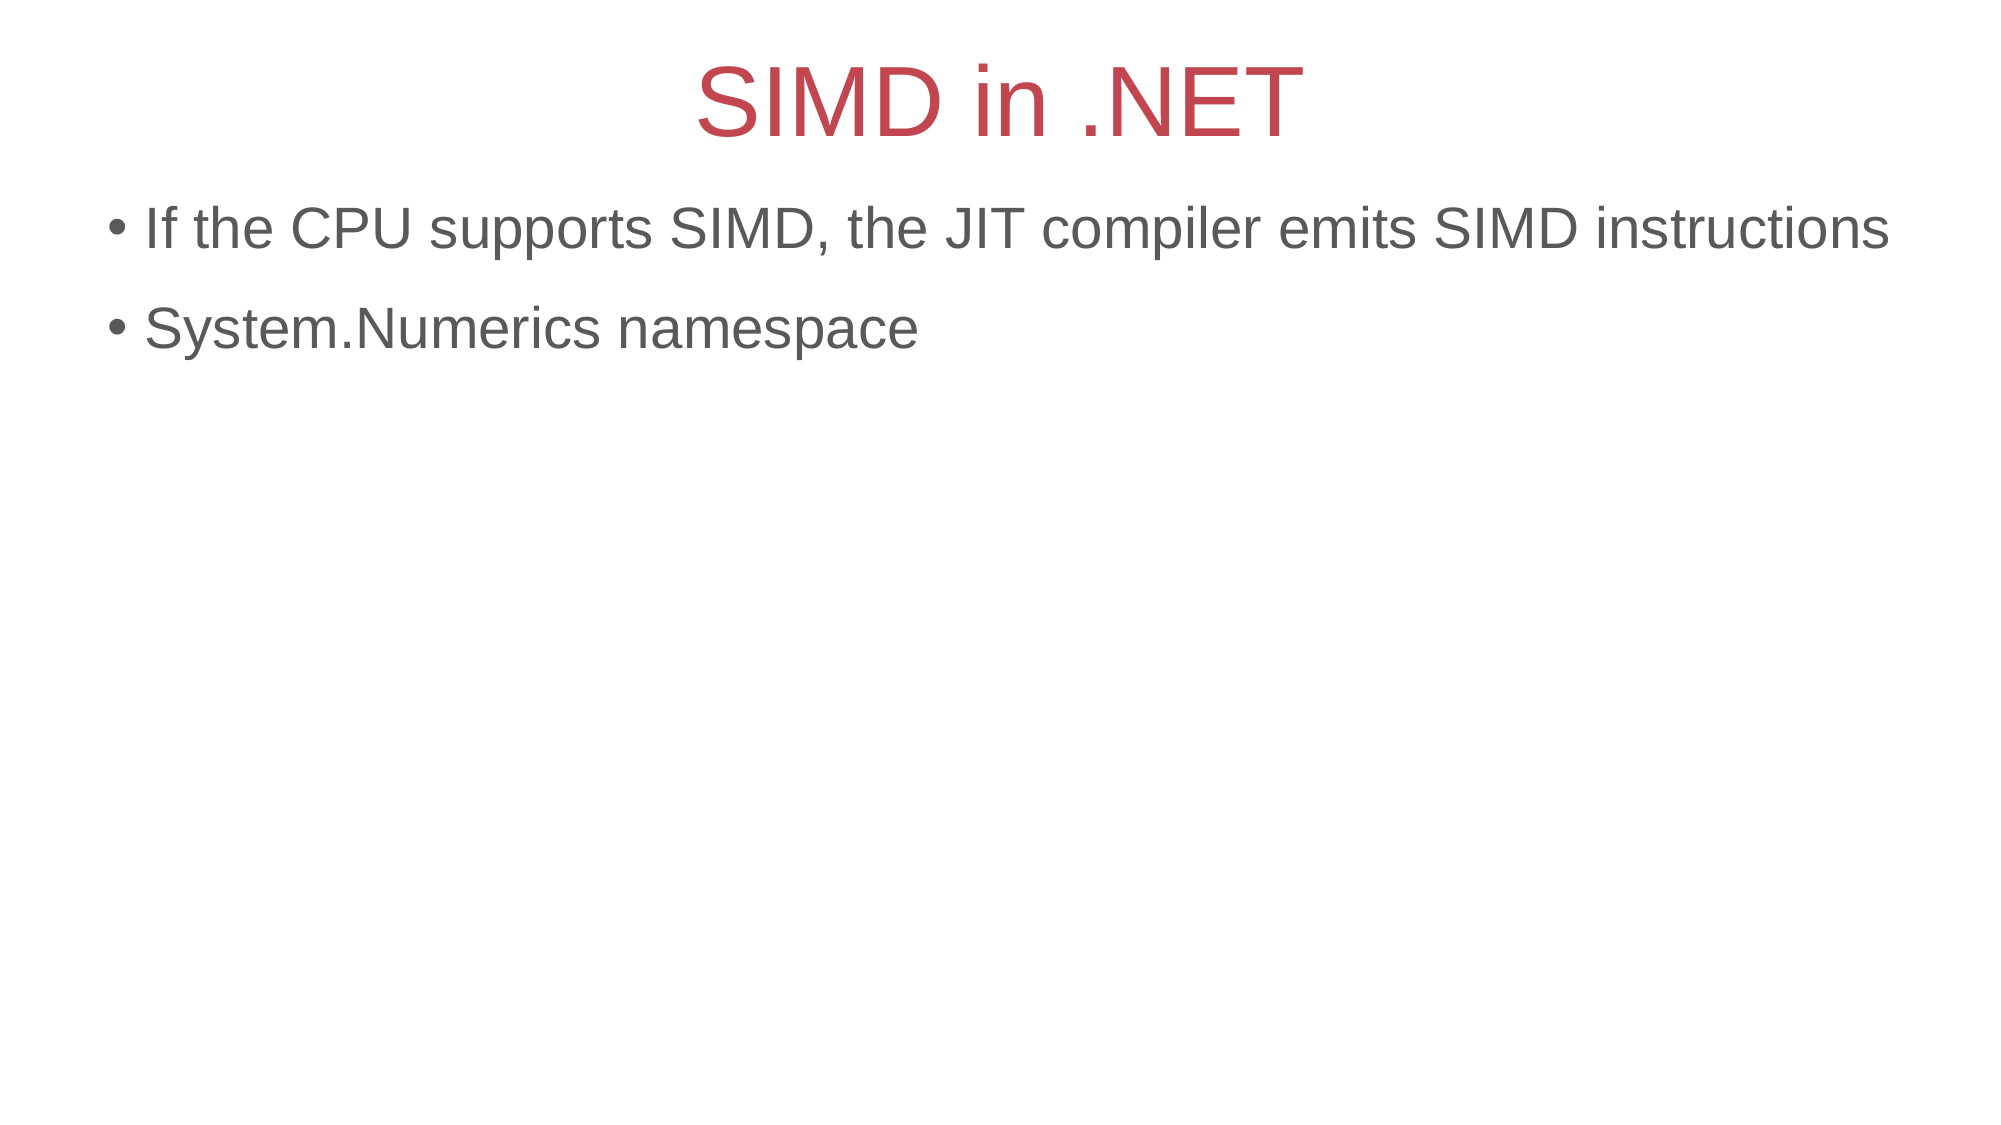

# SIMD in .NET
If the CPU supports SIMD, the JIT compiler emits SIMD instructions
System.Numerics namespace